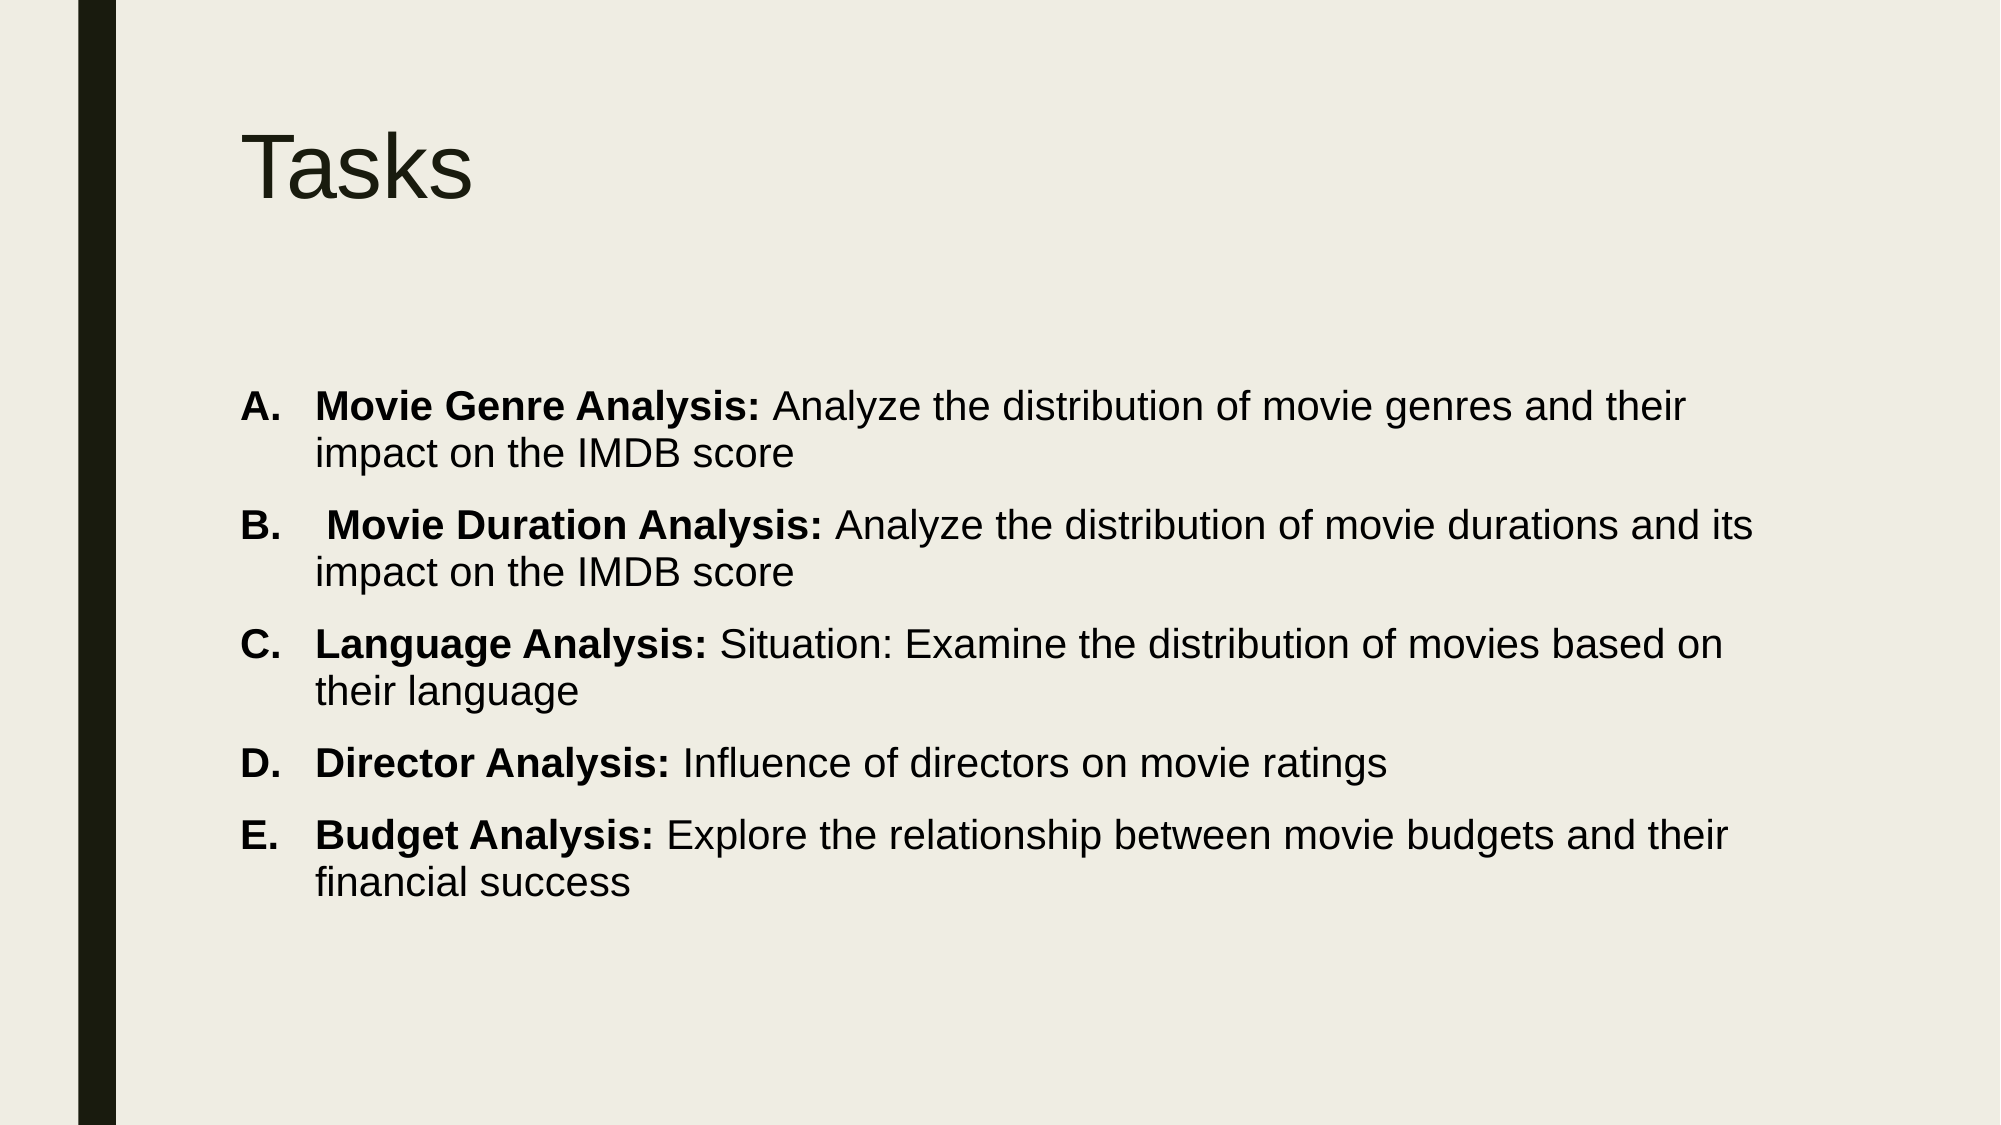

# Tasks
Movie Genre Analysis: Analyze the distribution of movie genres and their impact on the IMDB score
 Movie Duration Analysis: Analyze the distribution of movie durations and its impact on the IMDB score
Language Analysis: Situation: Examine the distribution of movies based on their language
Director Analysis: Influence of directors on movie ratings
Budget Analysis: Explore the relationship between movie budgets and their financial success